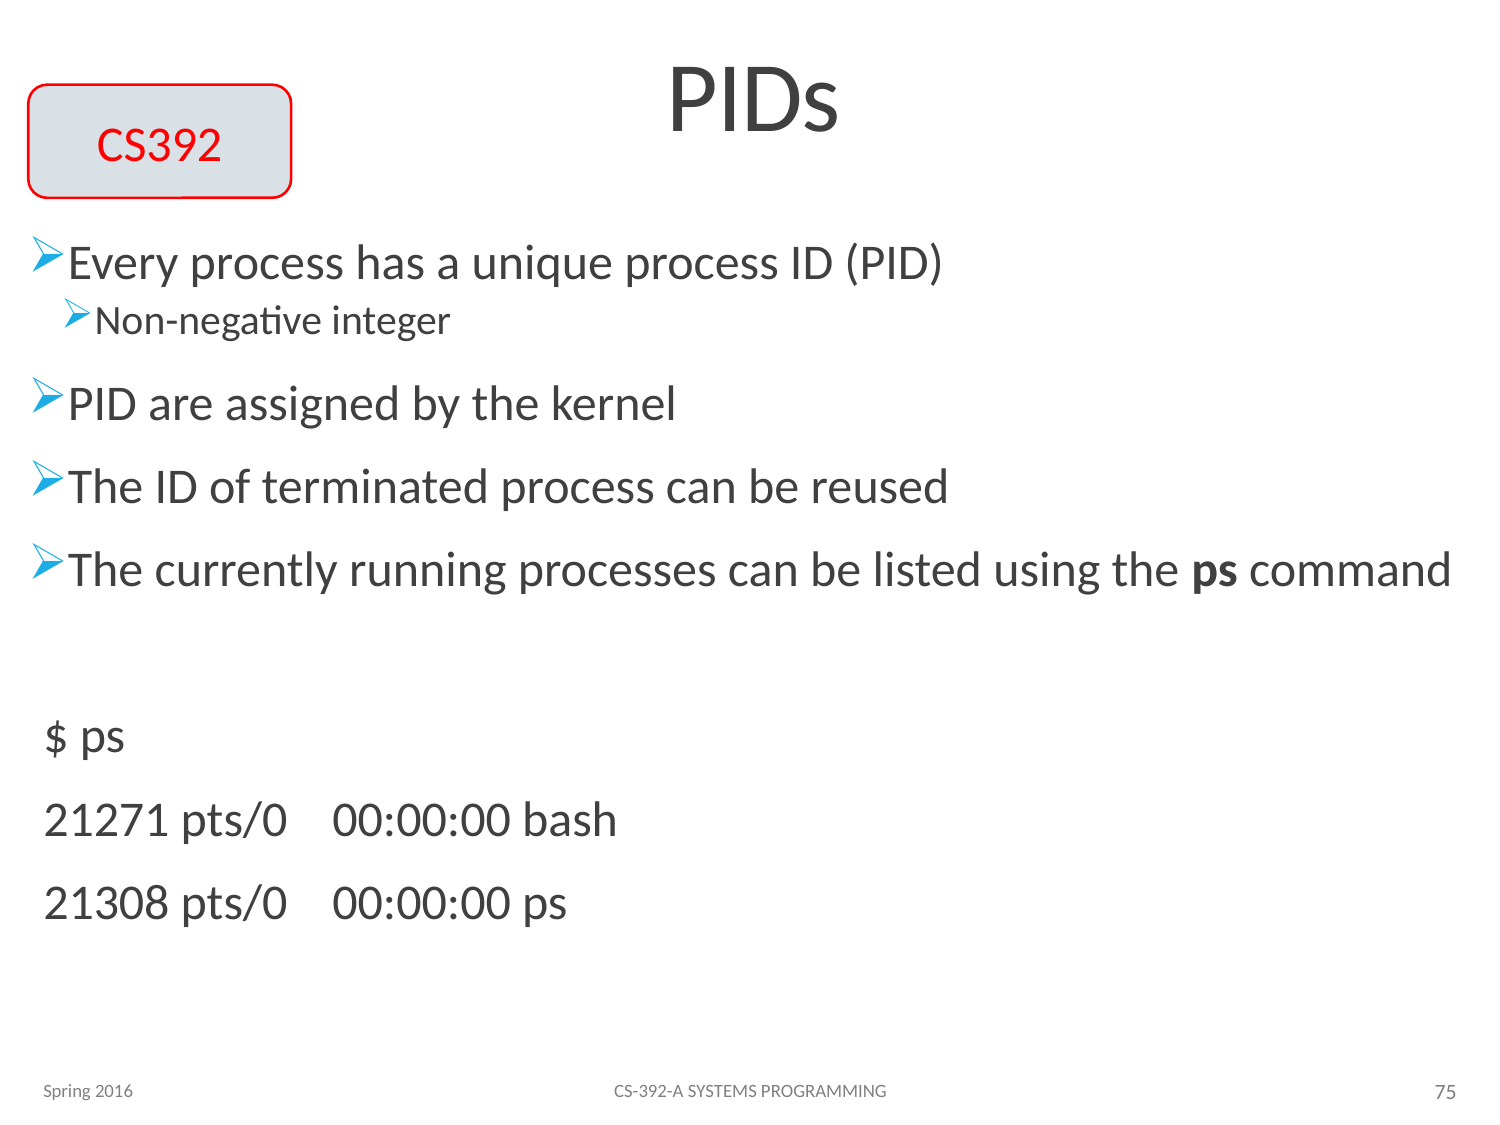

# PIDs
CS392
Every process has a unique process ID (PID)
Non-negative integer
PID are assigned by the kernel
The ID of terminated process can be reused
The currently running processes can be listed using the ps command

$ ps
21271 pts/0    00:00:00 bash
21308 pts/0    00:00:00 ps

Spring 2016
CS-392-A Systems Programming
75